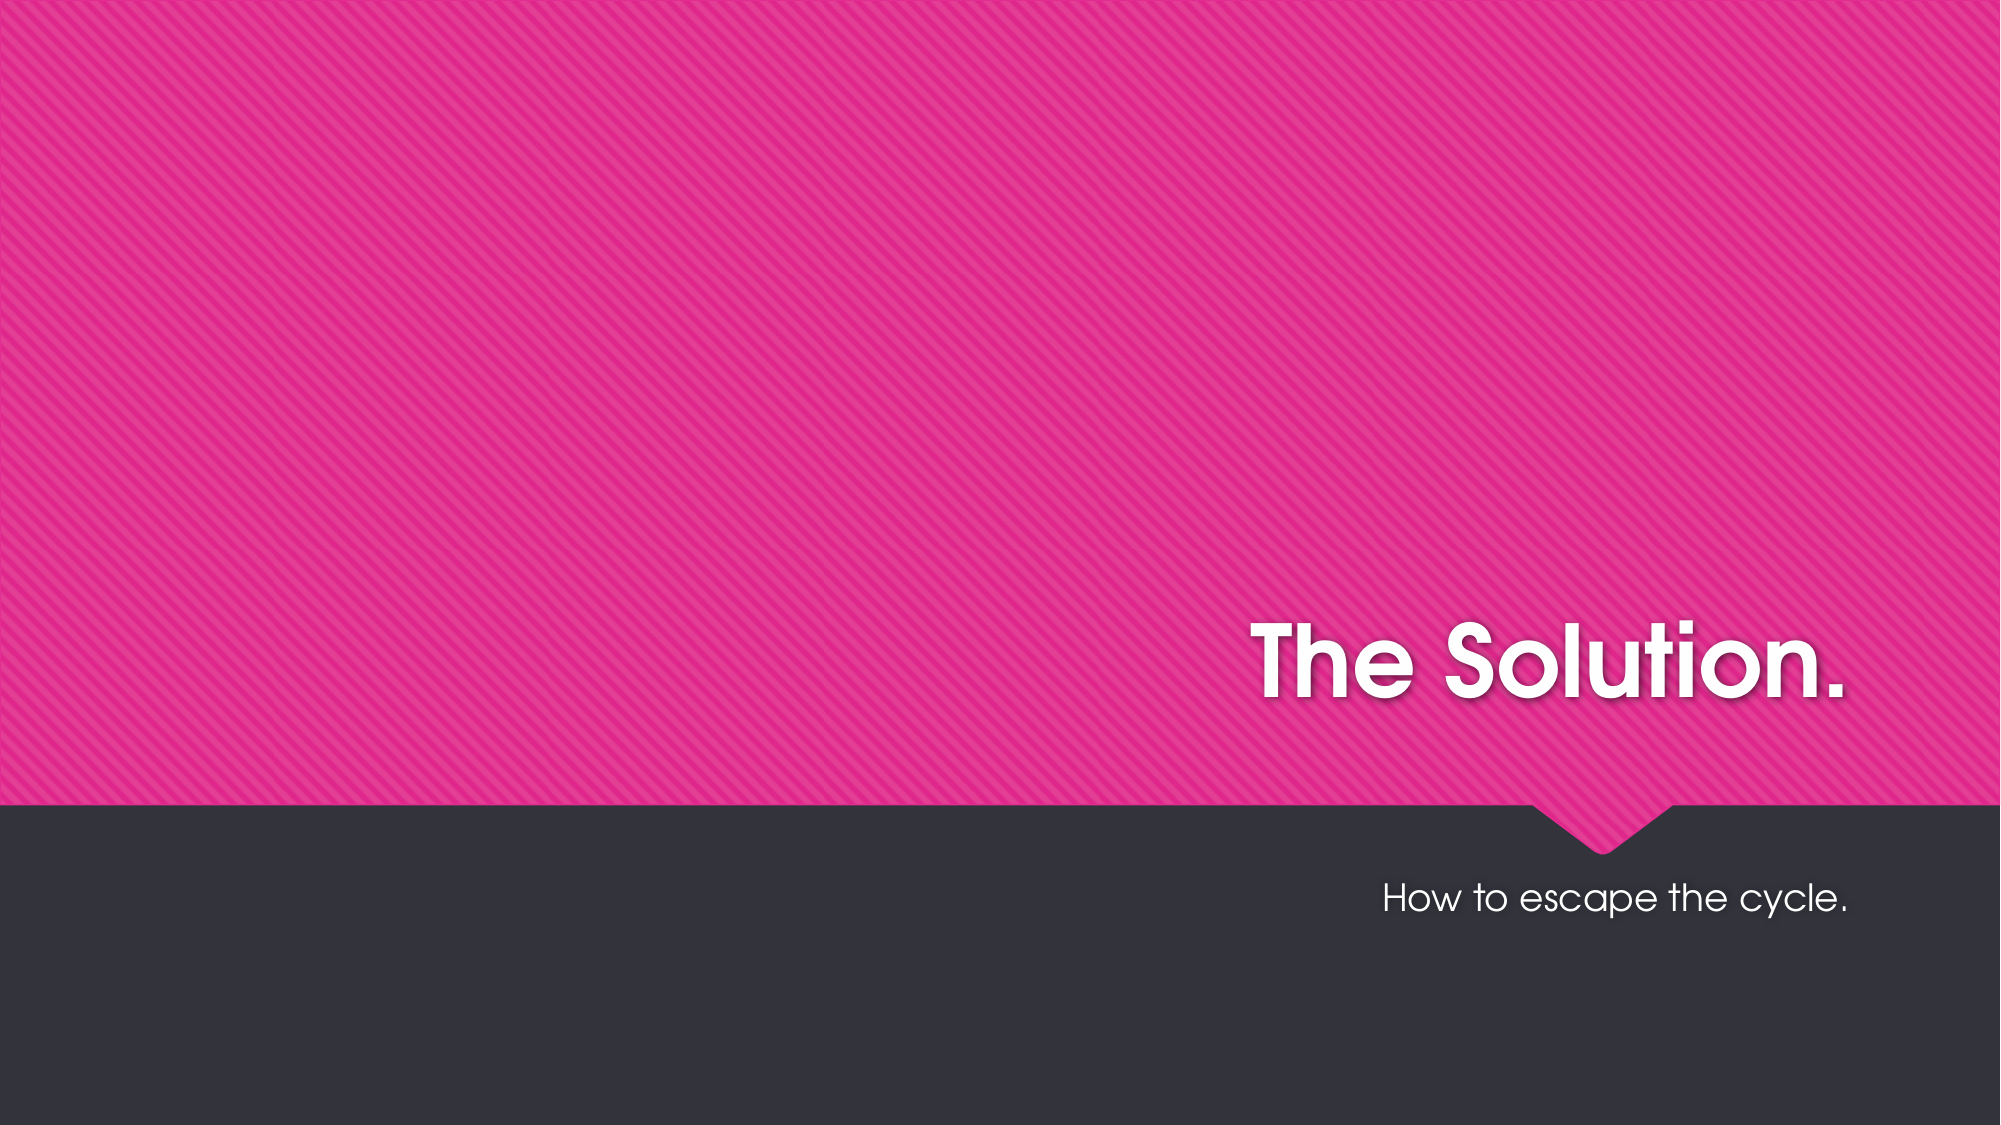

# The Solution.
How to escape the cycle.